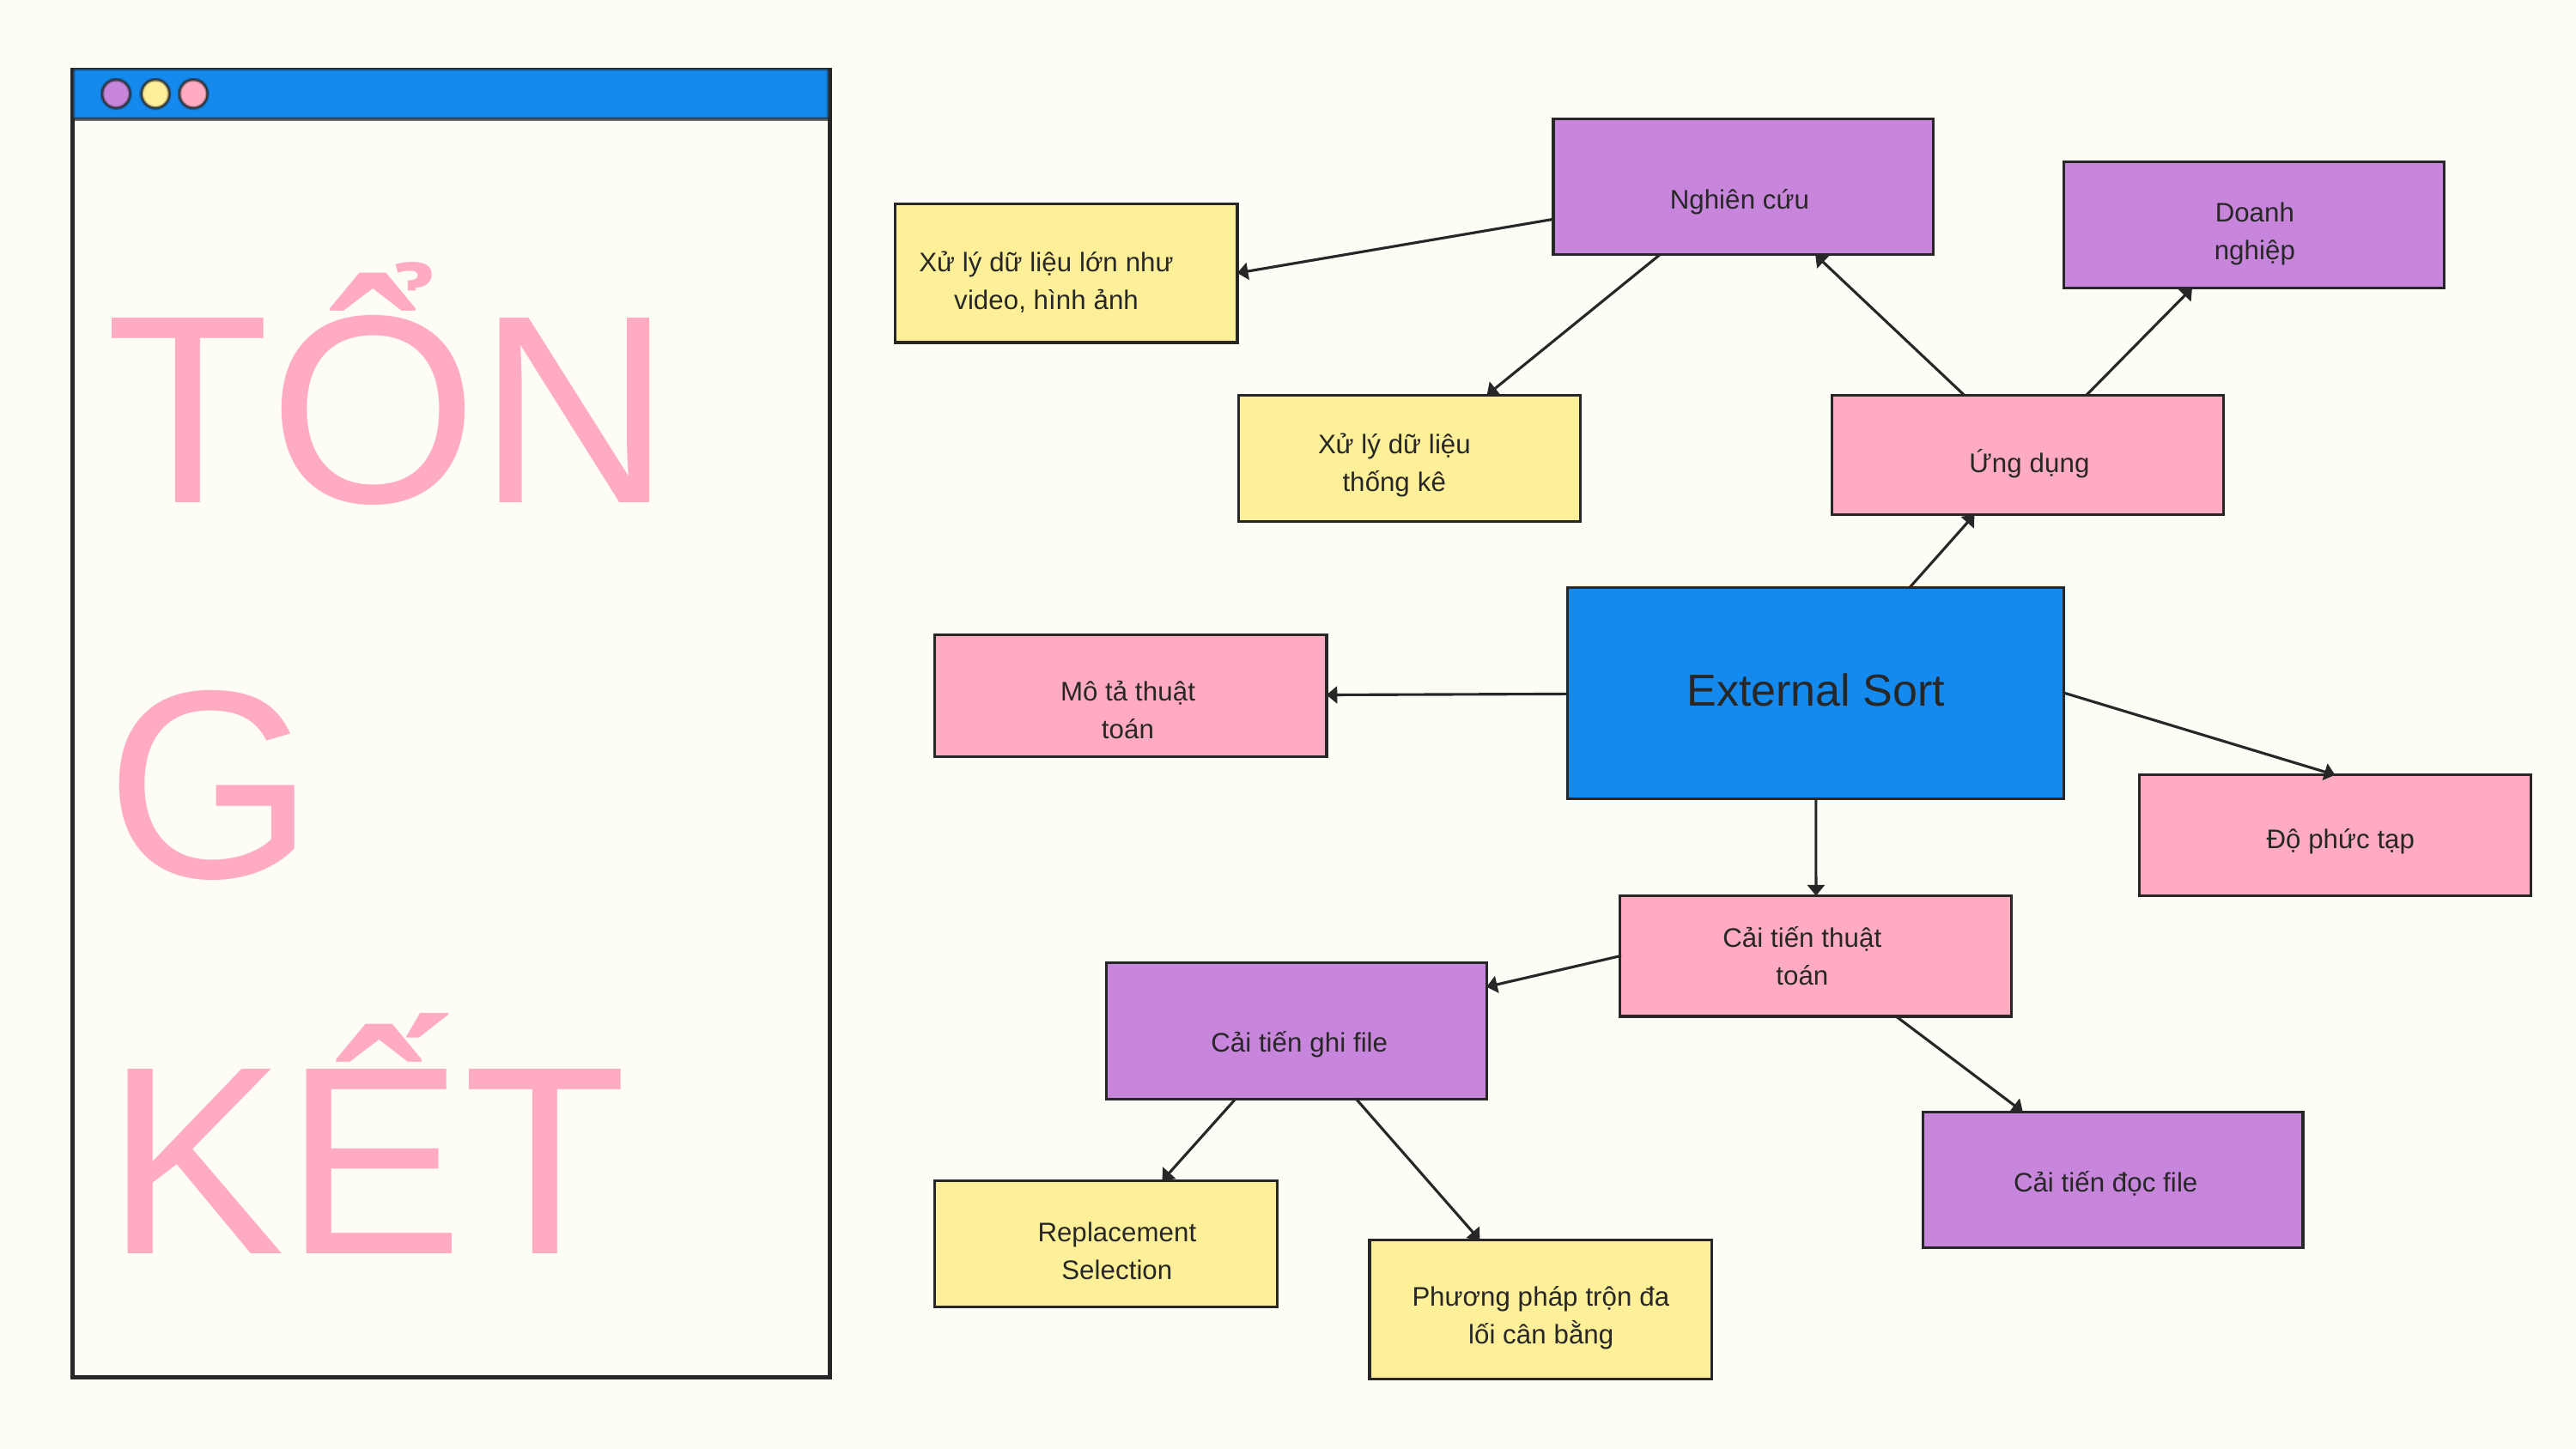

Nghiên cứu

Doanh nghiệp

Xử lý dữ liệu lớn như video, hình ảnh
TỔNG KẾT

Xử lý dữ liệu thống kê

Ứng dụng

External Sort

Mô tả thuật toán

Độ phức tạp

Cải tiến thuật toán

Cải tiến ghi file

Cải tiến đọc file

Replacement Selection

Phương pháp trộn đa lối cân bằng